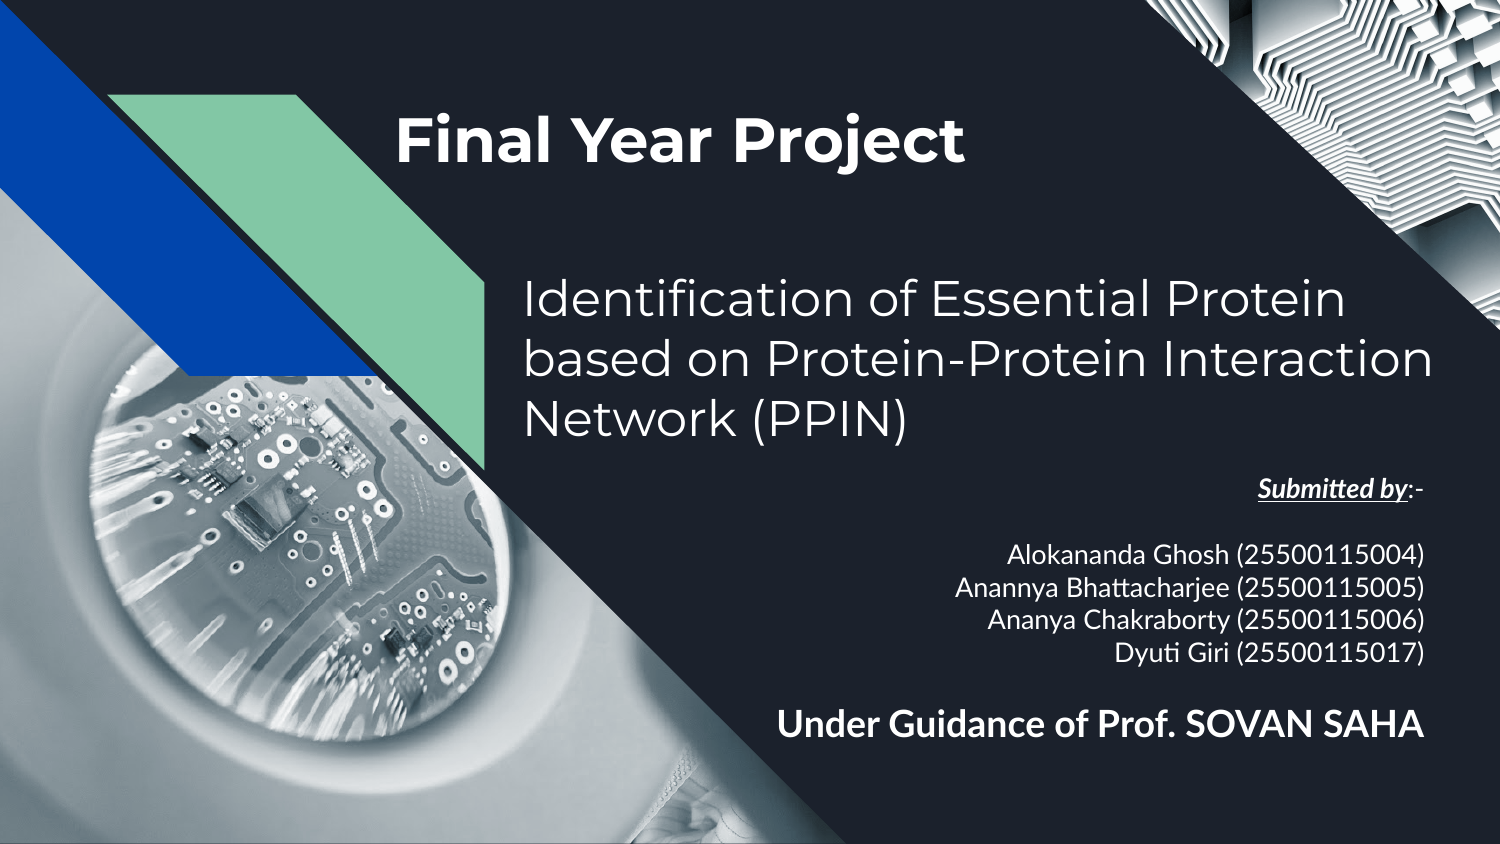

Final Year Project
# Identification of Essential Protein based on Protein-Protein Interaction Network (PPIN)
Submitted by:-
Alokananda Ghosh (25500115004)
Anannya Bhattacharjee (25500115005)
Ananya Chakraborty (25500115006)
Dyuti Giri (25500115017)

Under Guidance of Prof. SOVAN SAHA